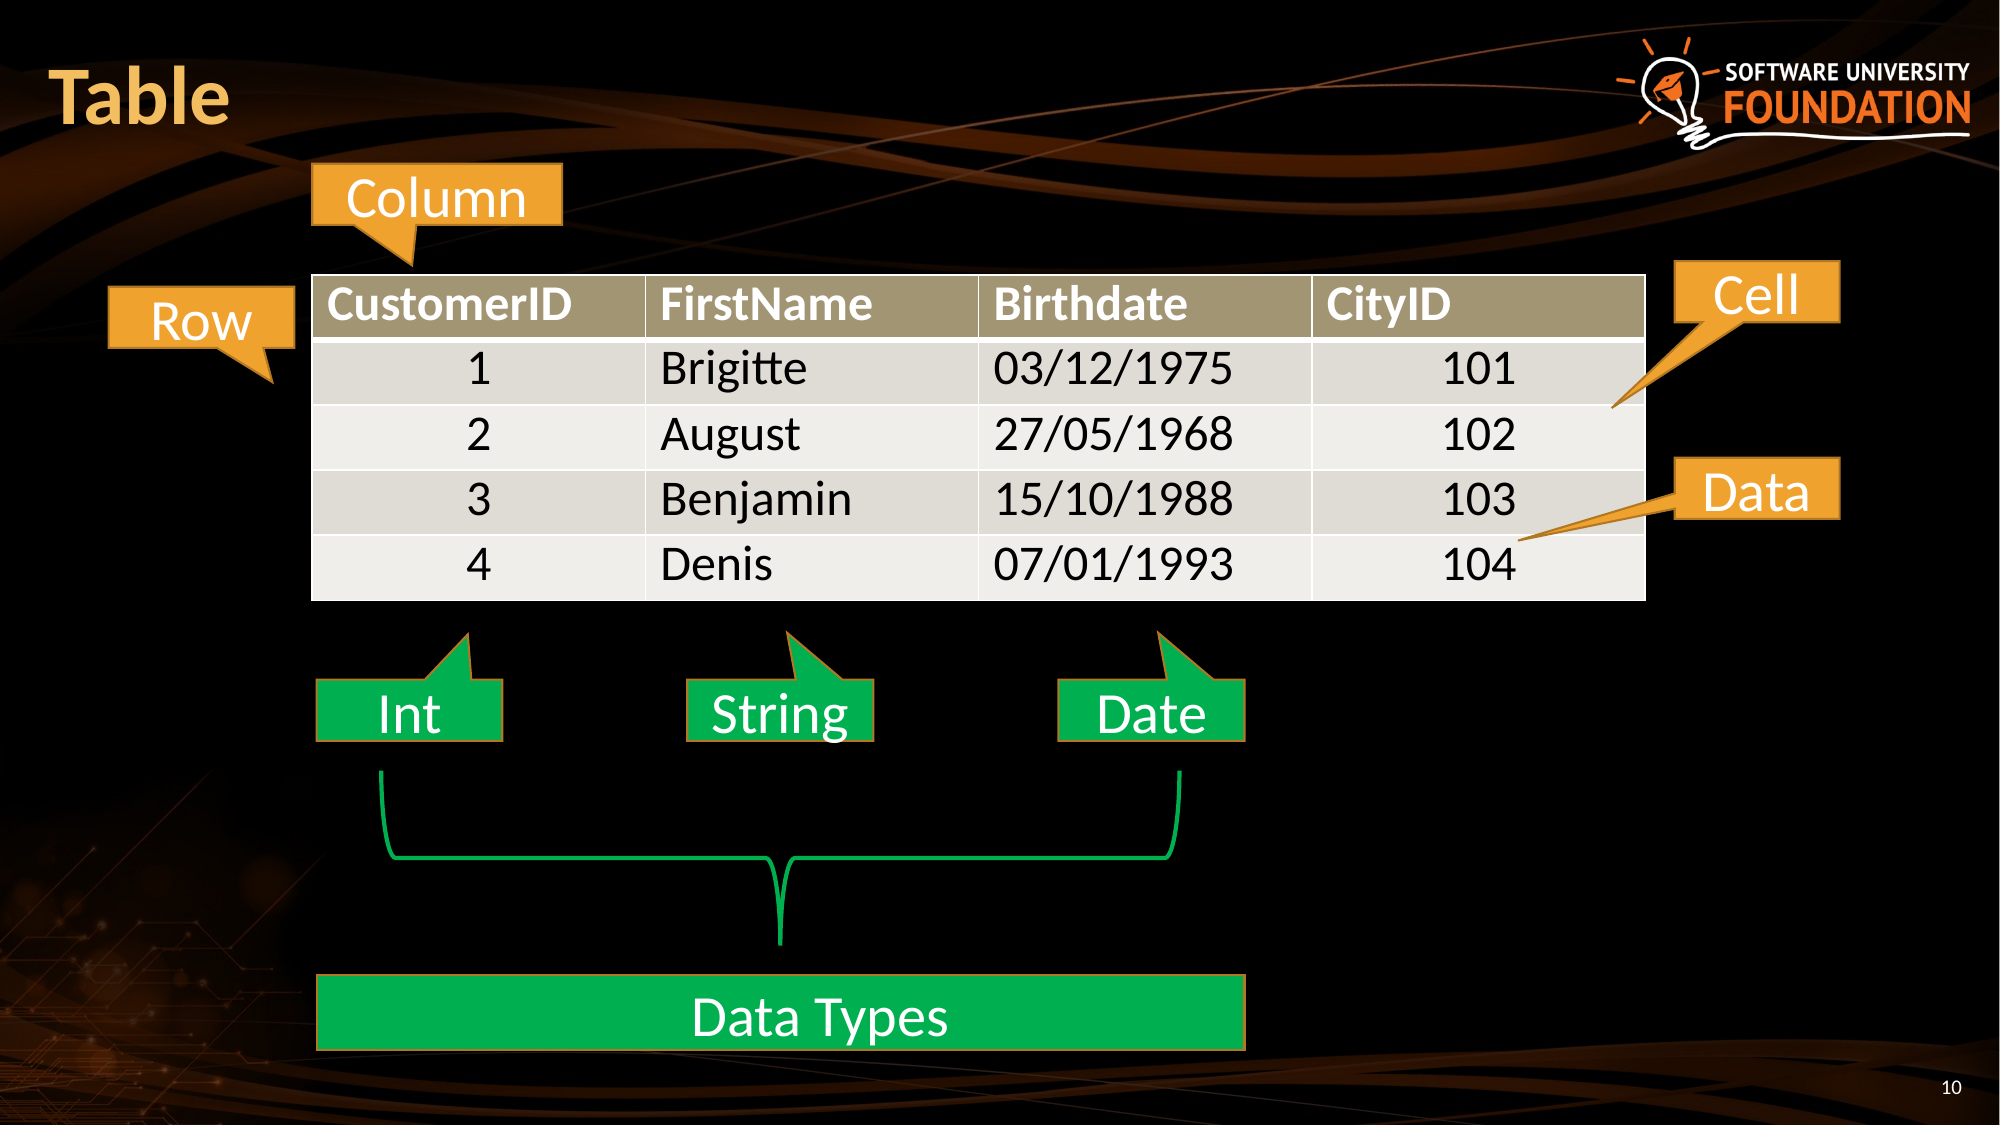

# Table
Column
Cell
| CustomerID | FirstName | Birthdate | CityID |
| --- | --- | --- | --- |
| 1 | Brigitte | 03/12/1975 | 101 |
| 2 | August | 27/05/1968 | 102 |
| 3 | Benjamin | 15/10/1988 | 103 |
| 4 | Denis | 07/01/1993 | 104 |
Row
Data

Int
String
Date
      Data Types
10